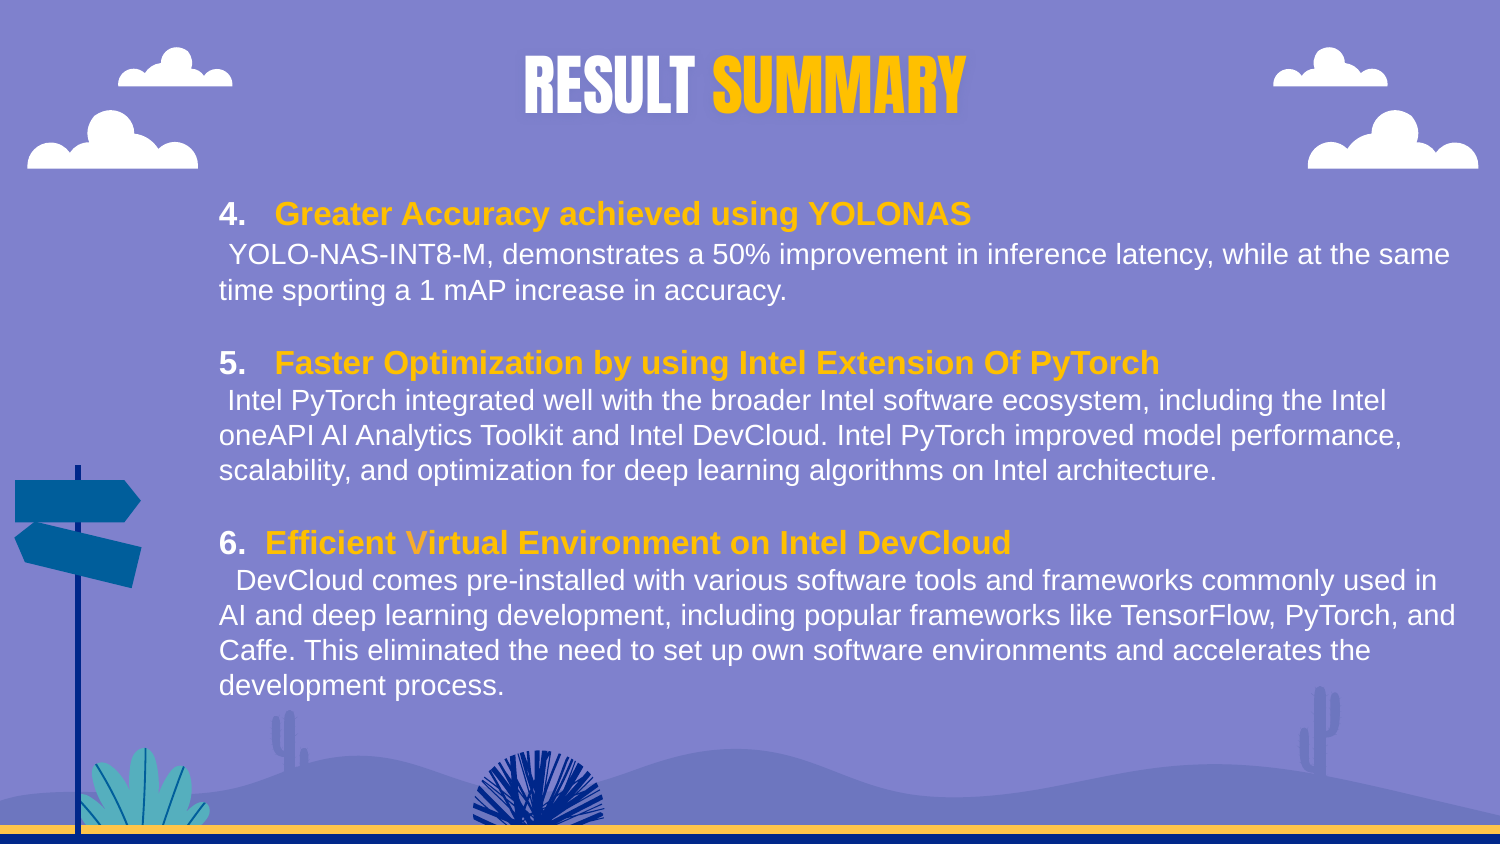

# RESULT SUMMARY
4.   Greater Accuracy achieved using YOLONAS
 YOLO-NAS-INT8-M, demonstrates a 50% improvement in inference latency, while at the same time sporting a 1 mAP increase in accuracy.

5.   Faster Optimization by using Intel Extension Of PyTorch
 Intel PyTorch integrated well with the broader Intel software ecosystem, including the Intel oneAPI AI Analytics Toolkit and Intel DevCloud. Intel PyTorch improved model performance, scalability, and optimization for deep learning algorithms on Intel architecture.

6.  Efficient Virtual Environment on Intel DevCloud
  DevCloud comes pre-installed with various software tools and frameworks commonly used in AI and deep learning development, including popular frameworks like TensorFlow, PyTorch, and Caffe. This eliminated the need to set up own software environments and accelerates the development process.